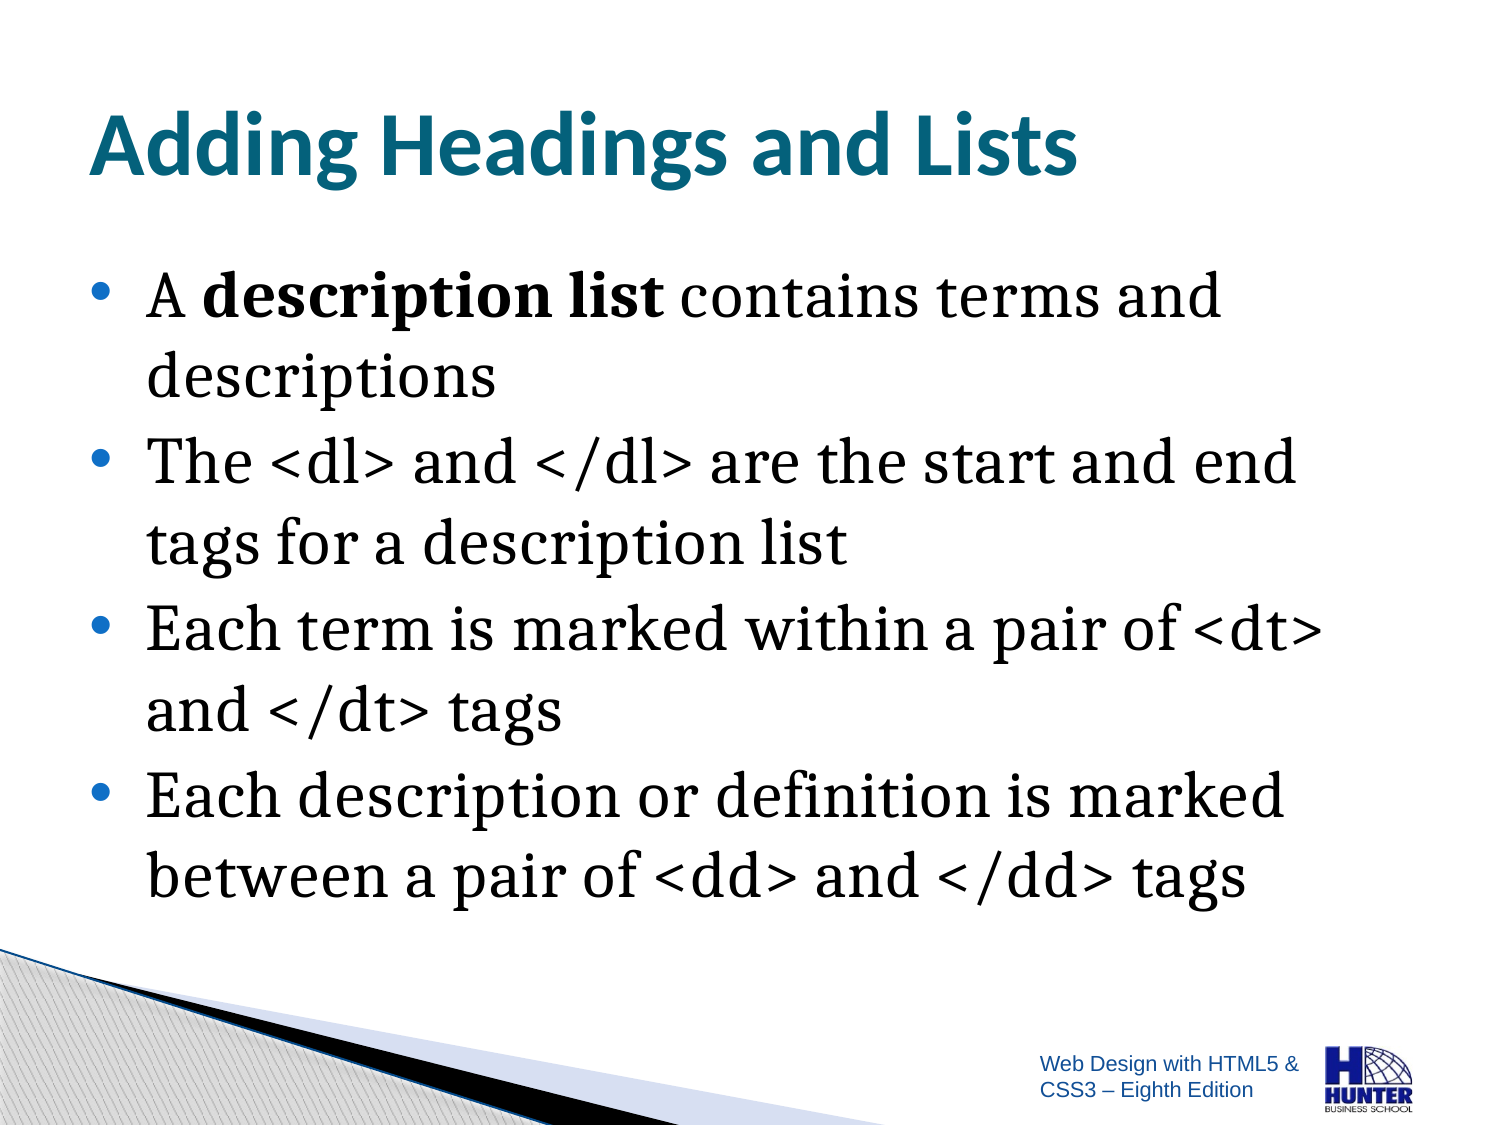

# Adding Headings and Lists
A description list contains terms and descriptions
The <dl> and </dl> are the start and end tags for a description list
Each term is marked within a pair of <dt> and </dt> tags
Each description or definition is marked between a pair of <dd> and </dd> tags